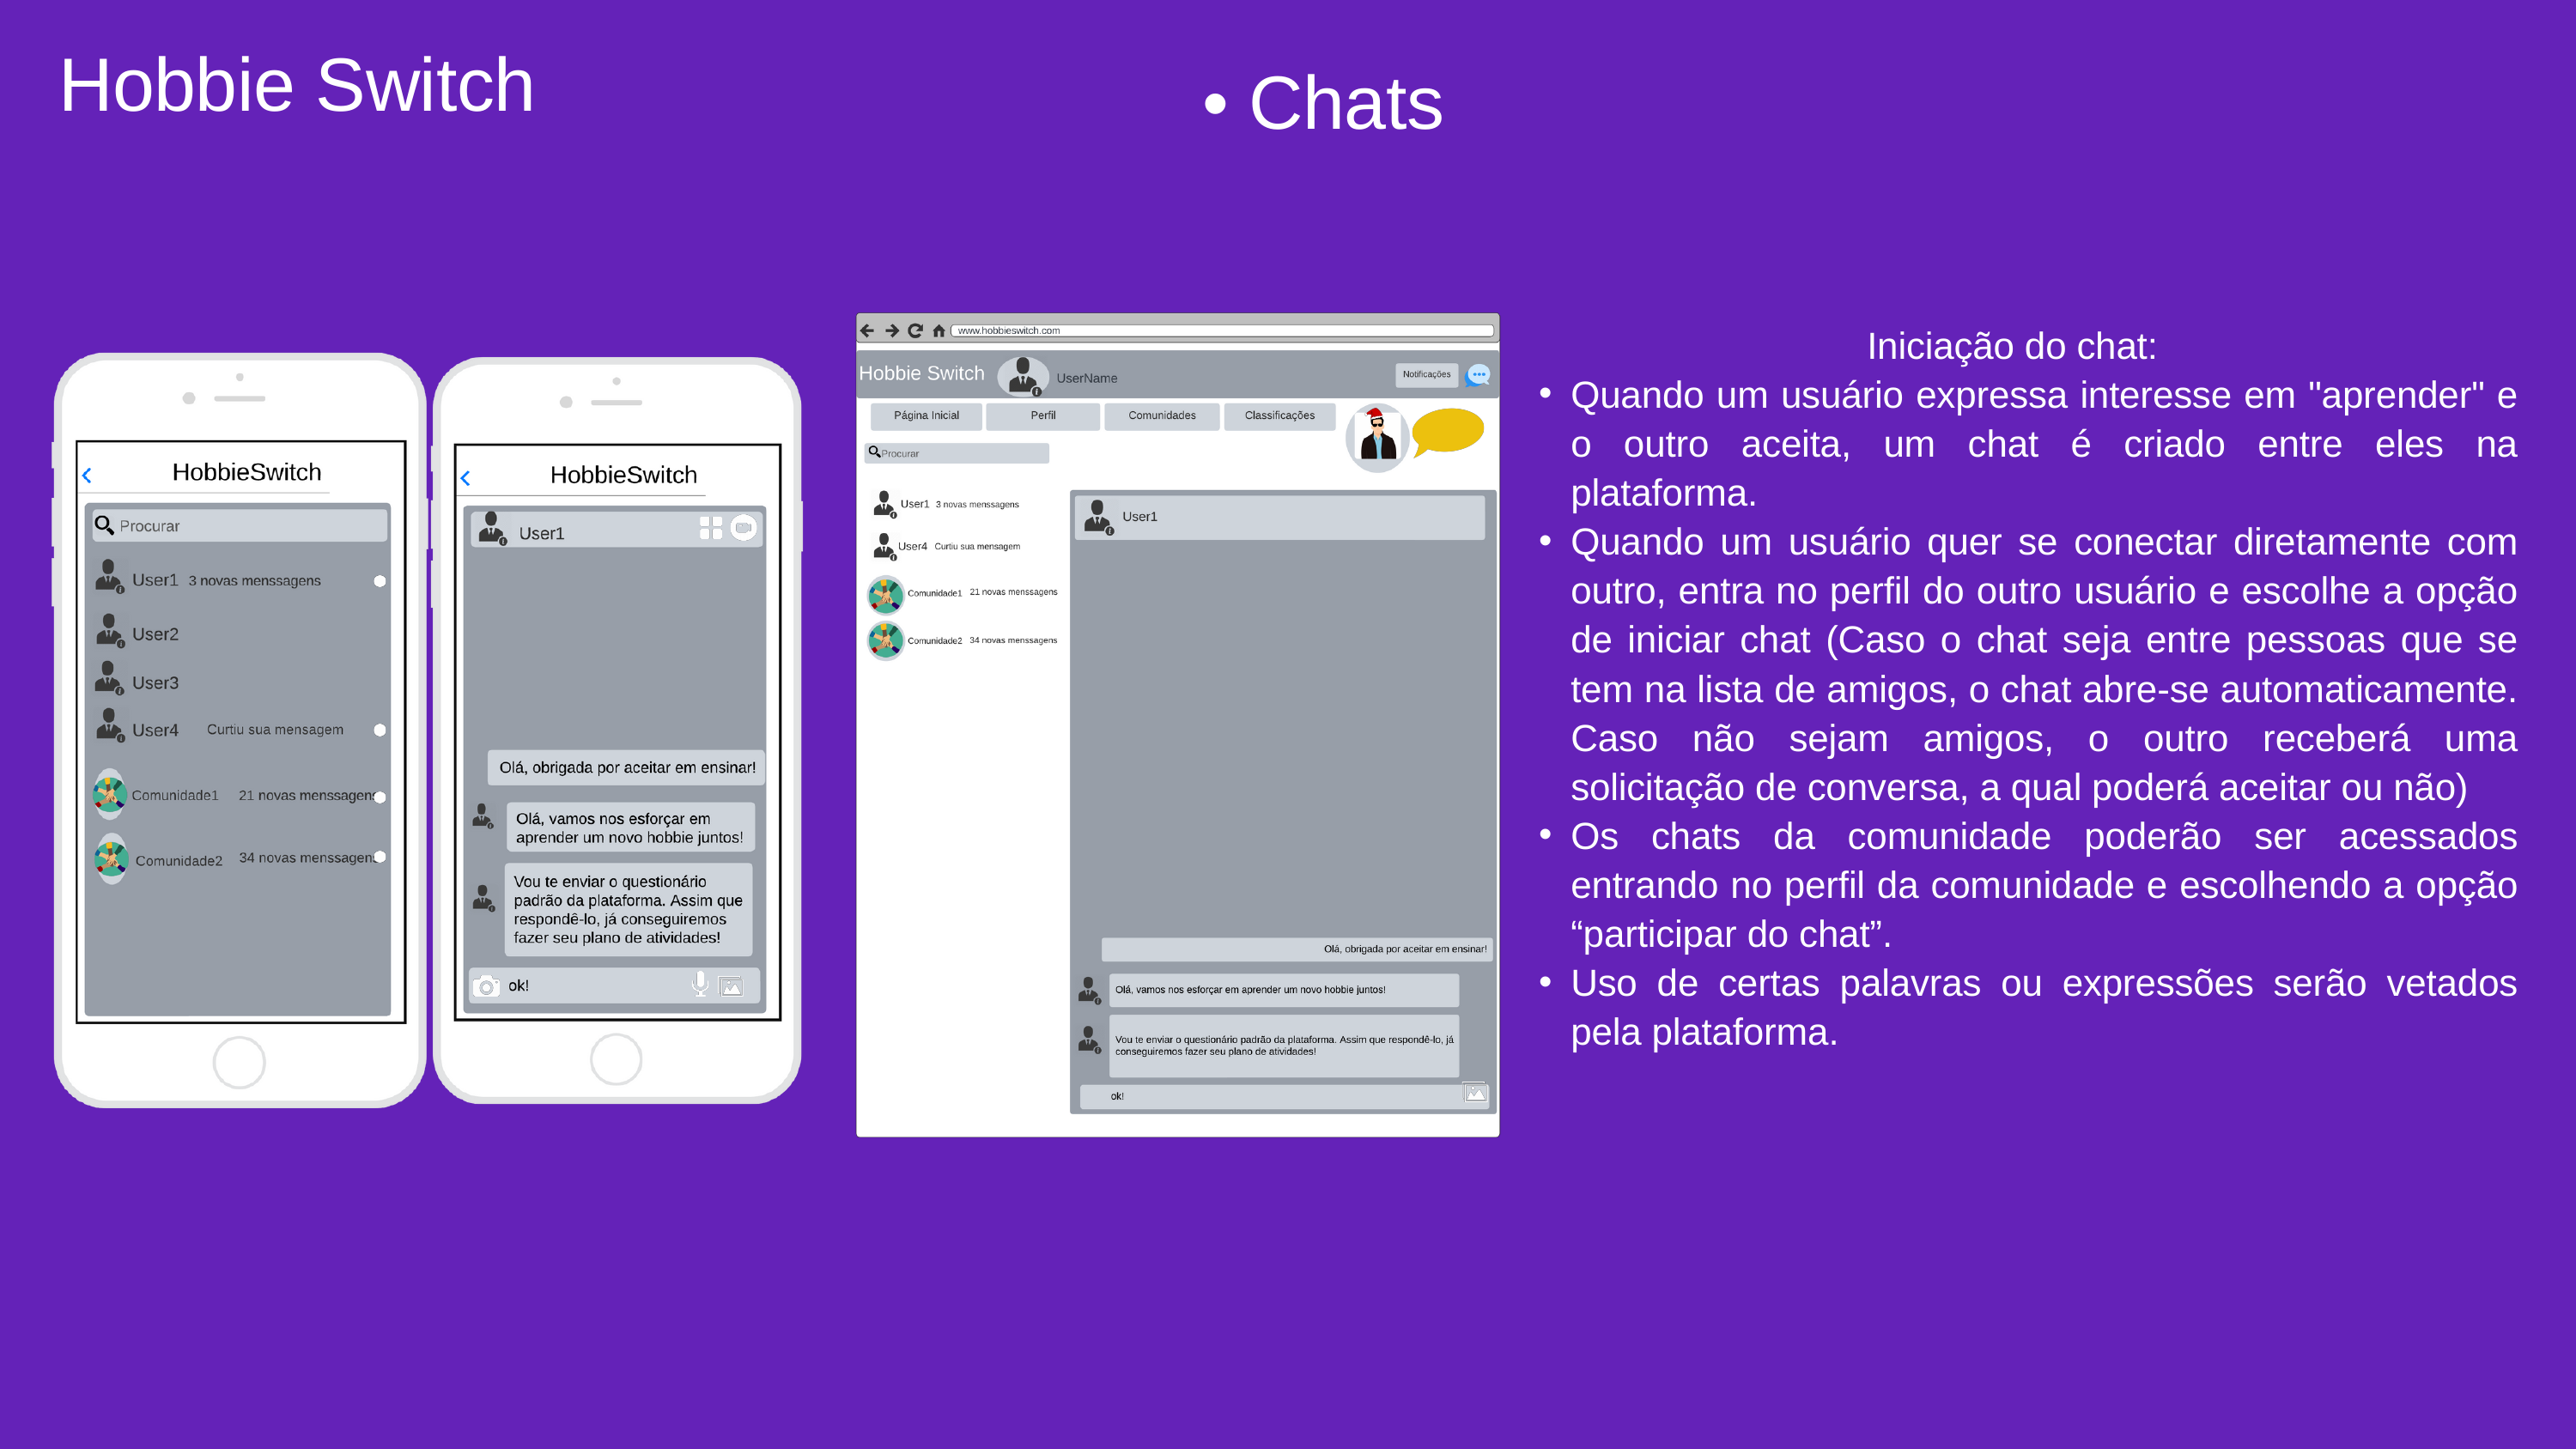

Hobbie Switch
• Chats

Iniciação do chat:
Quando um usuário expressa interesse em "aprender" e o outro aceita, um chat é criado entre eles na plataforma.
Quando um usuário quer se conectar diretamente com outro, entra no perfil do outro usuário e escolhe a opção de iniciar chat (Caso o chat seja entre pessoas que se tem na lista de amigos, o chat abre-se automaticamente. Caso não sejam amigos, o outro receberá uma solicitação de conversa, a qual poderá aceitar ou não)
Os chats da comunidade poderão ser acessados entrando no perfil da comunidade e escolhendo a opção “participar do chat”.
Uso de certas palavras ou expressões serão vetados pela plataforma.